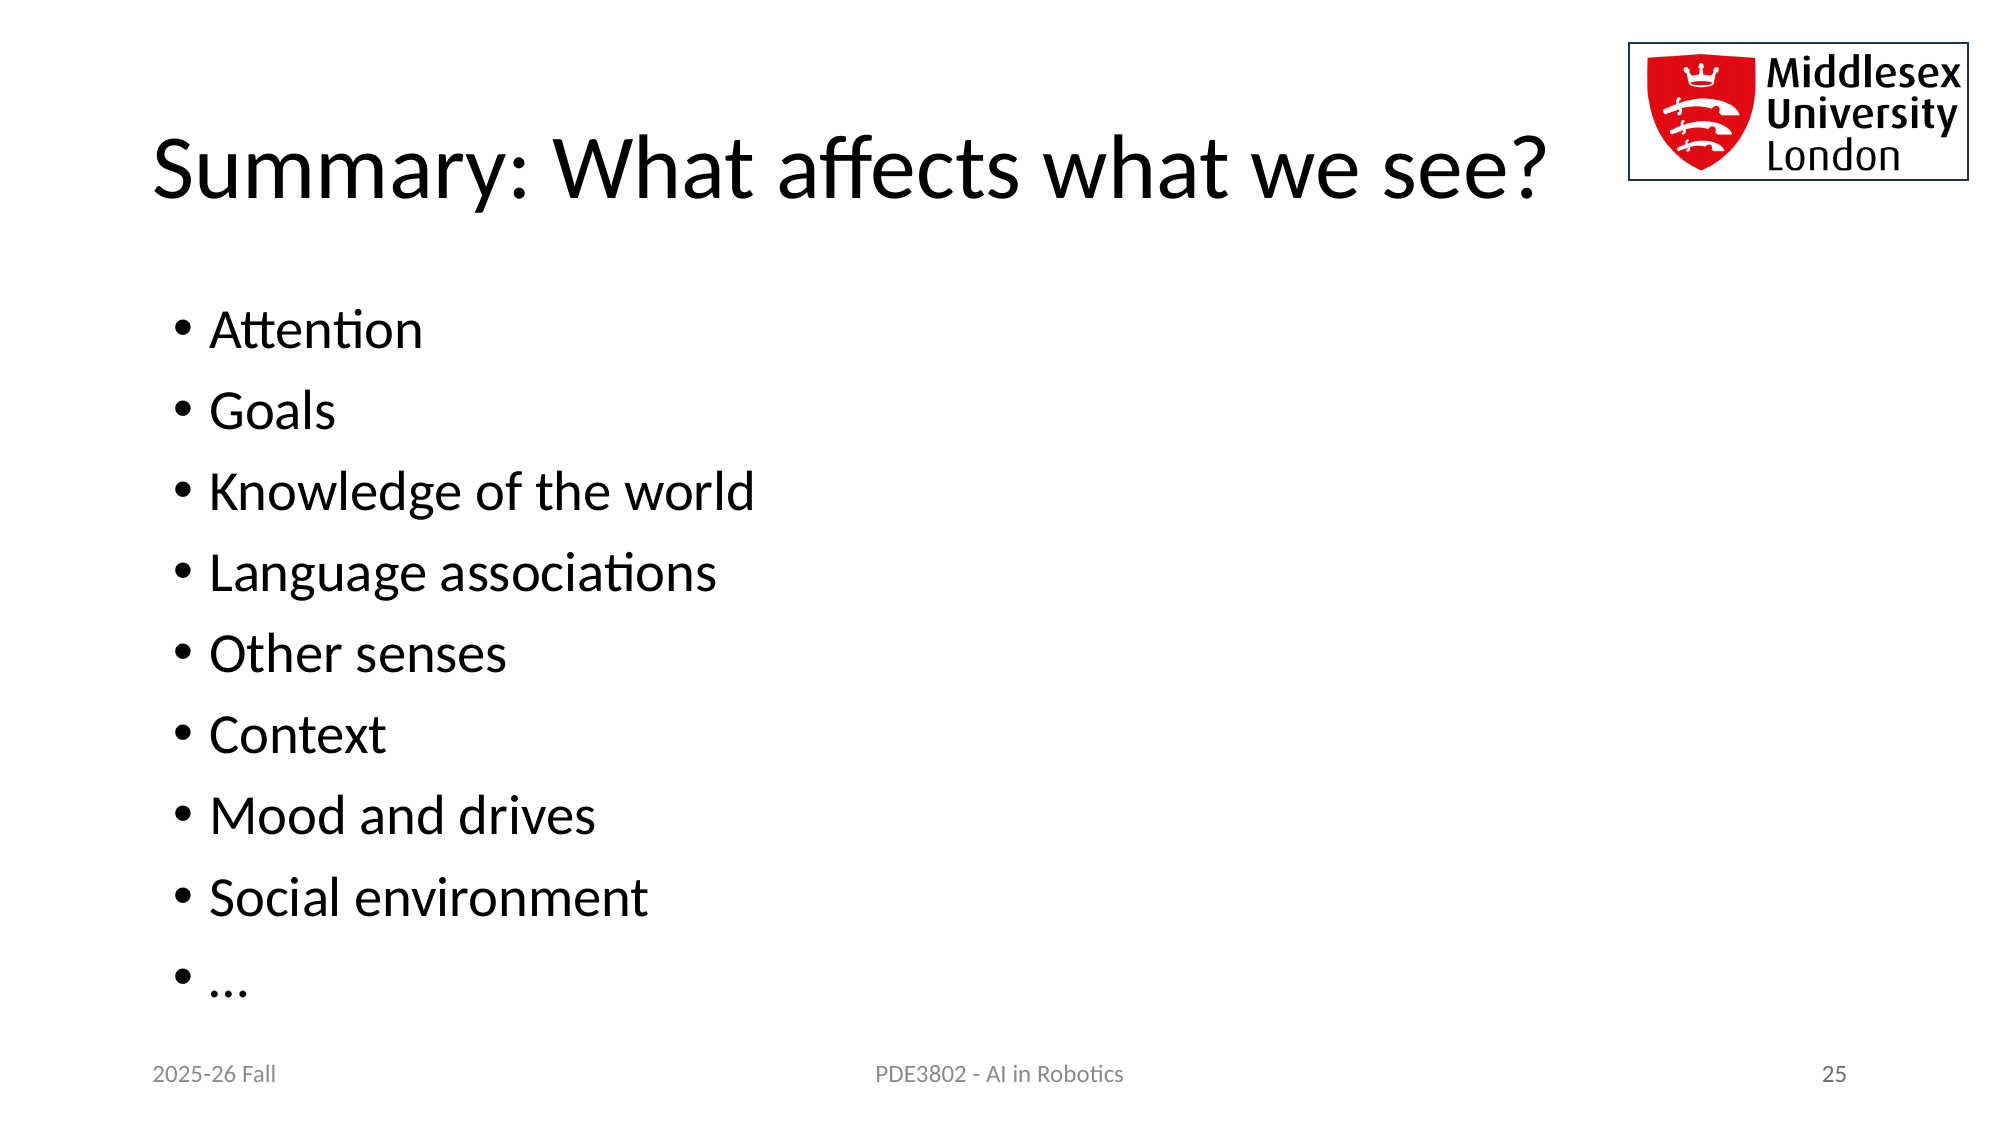

# Summary: What affects what we see?
Attention
Goals
Knowledge of the world
Language associations
Other senses
Context
Mood and drives
Social environment
…

2025-26 Fall
 25
PDE3802 - AI in Robotics